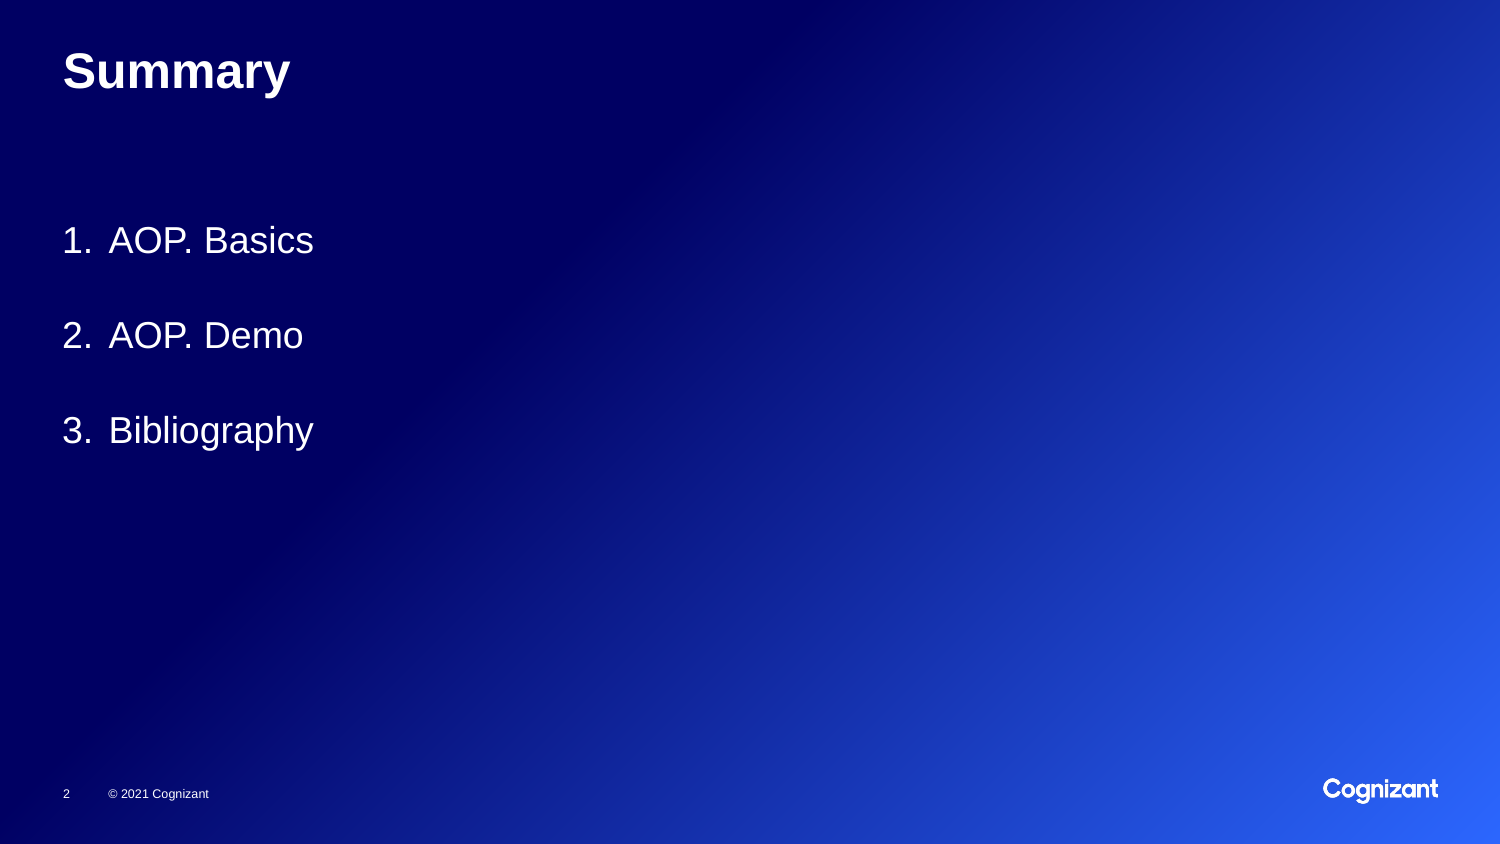

# Summary
AOP. Basics
AOP. Demo
Bibliography

© 2021 Cognizant
2